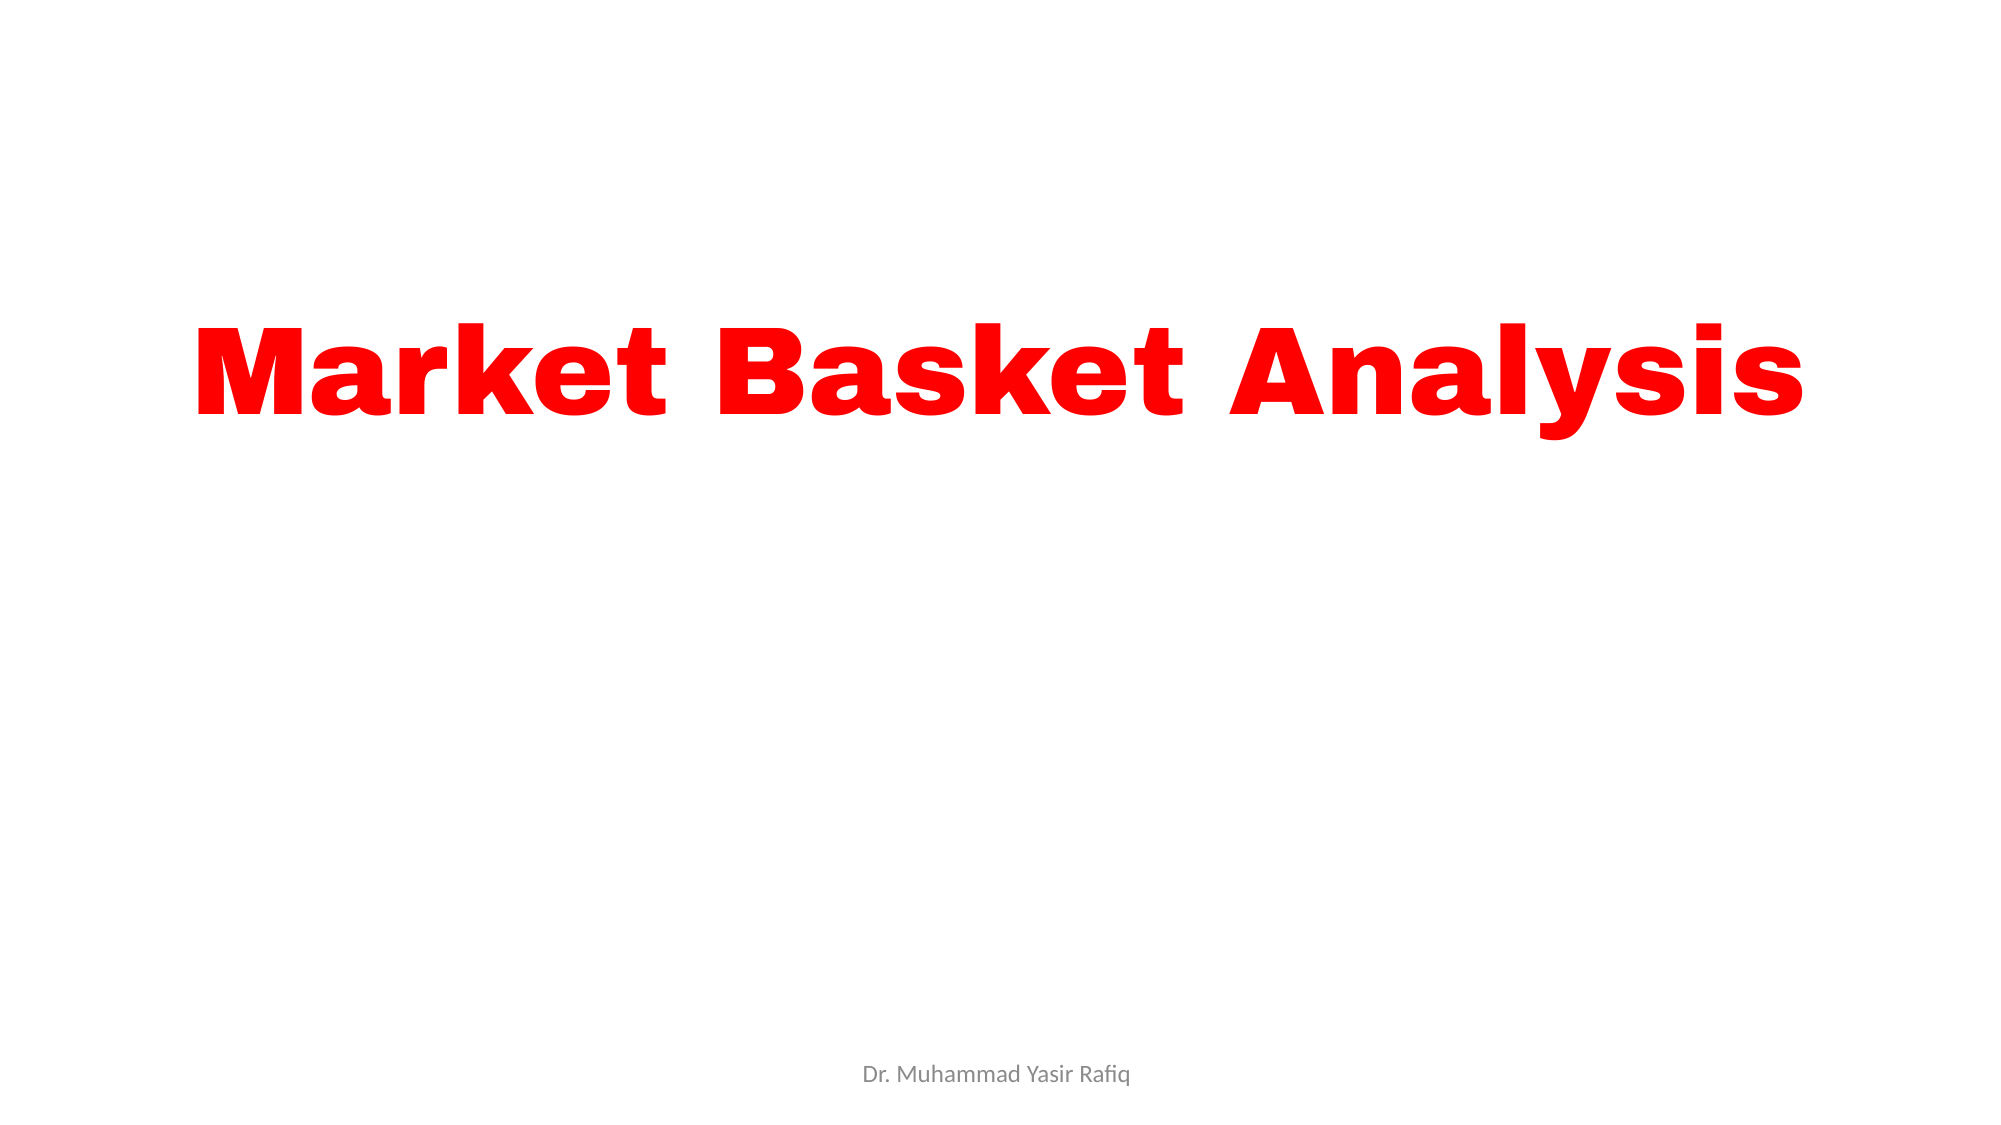

#
Market Basket Analysis
Dr. Muhammad Yasir Rafiq